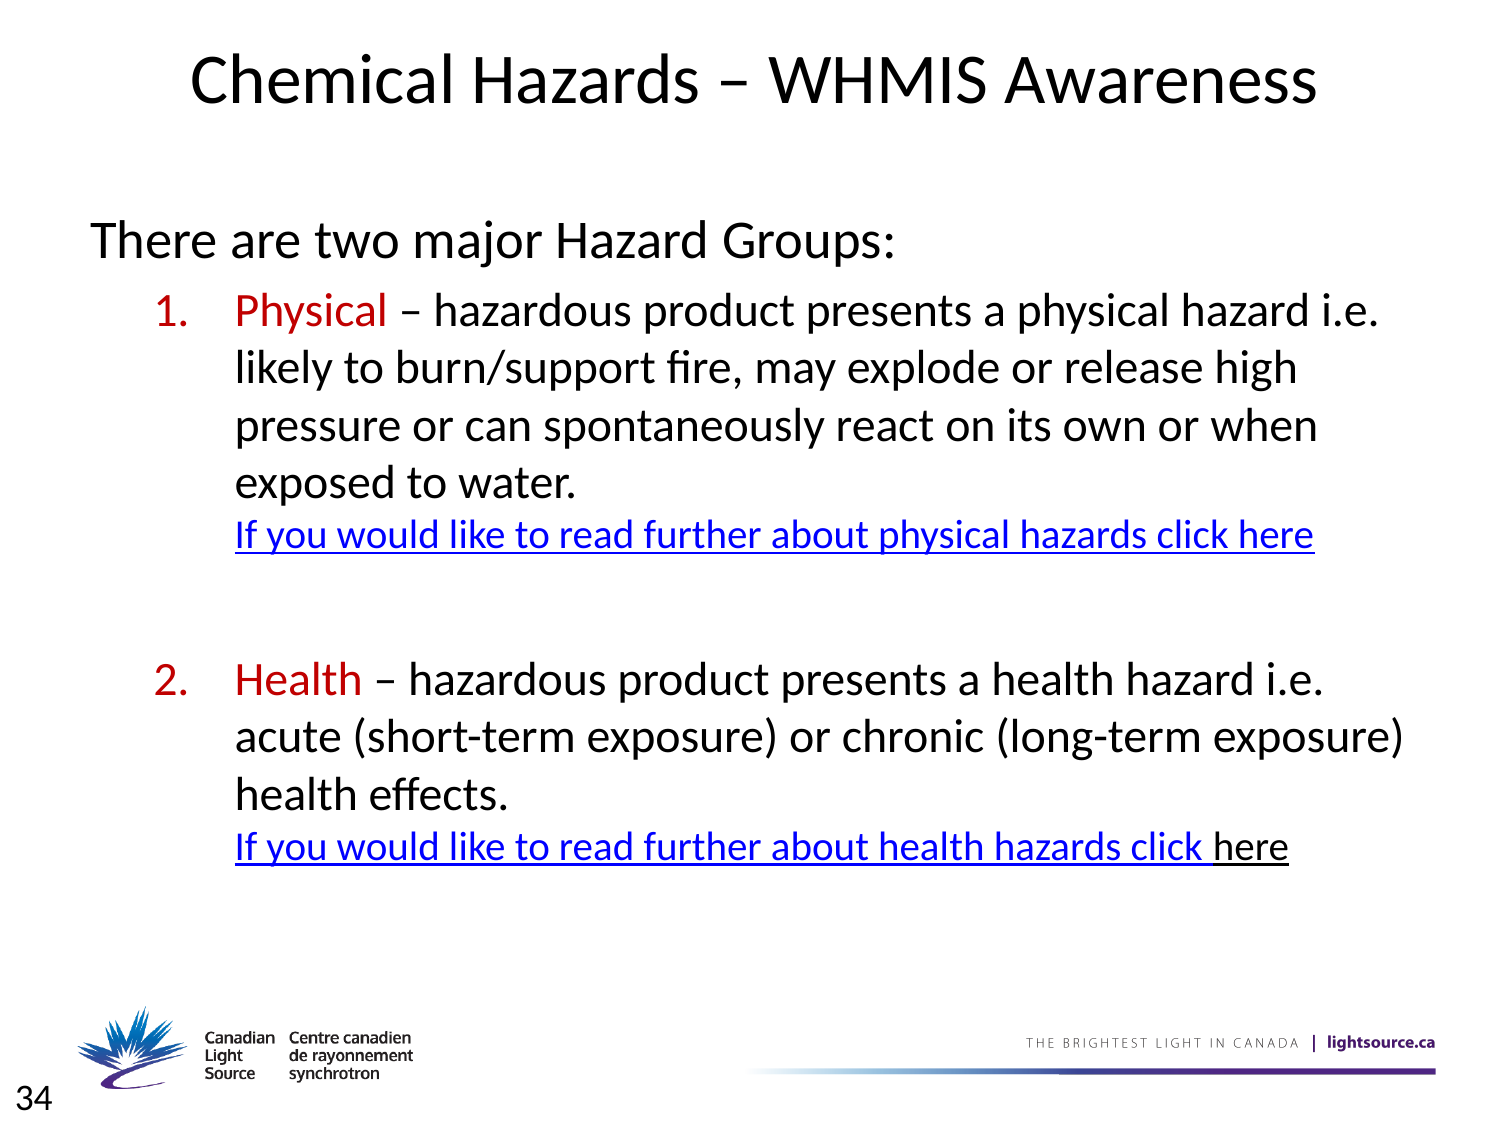

Chemical Hazards – WHMIS Awareness
There are two major Hazard Groups:
Physical – hazardous product presents a physical hazard i.e. likely to burn/support fire, may explode or release high pressure or can spontaneously react on its own or when exposed to water.
If you would like to read further about physical hazards click here

Health – hazardous product presents a health hazard i.e. acute (short-term exposure) or chronic (long-term exposure) health effects.
If you would like to read further about health hazards click here

34